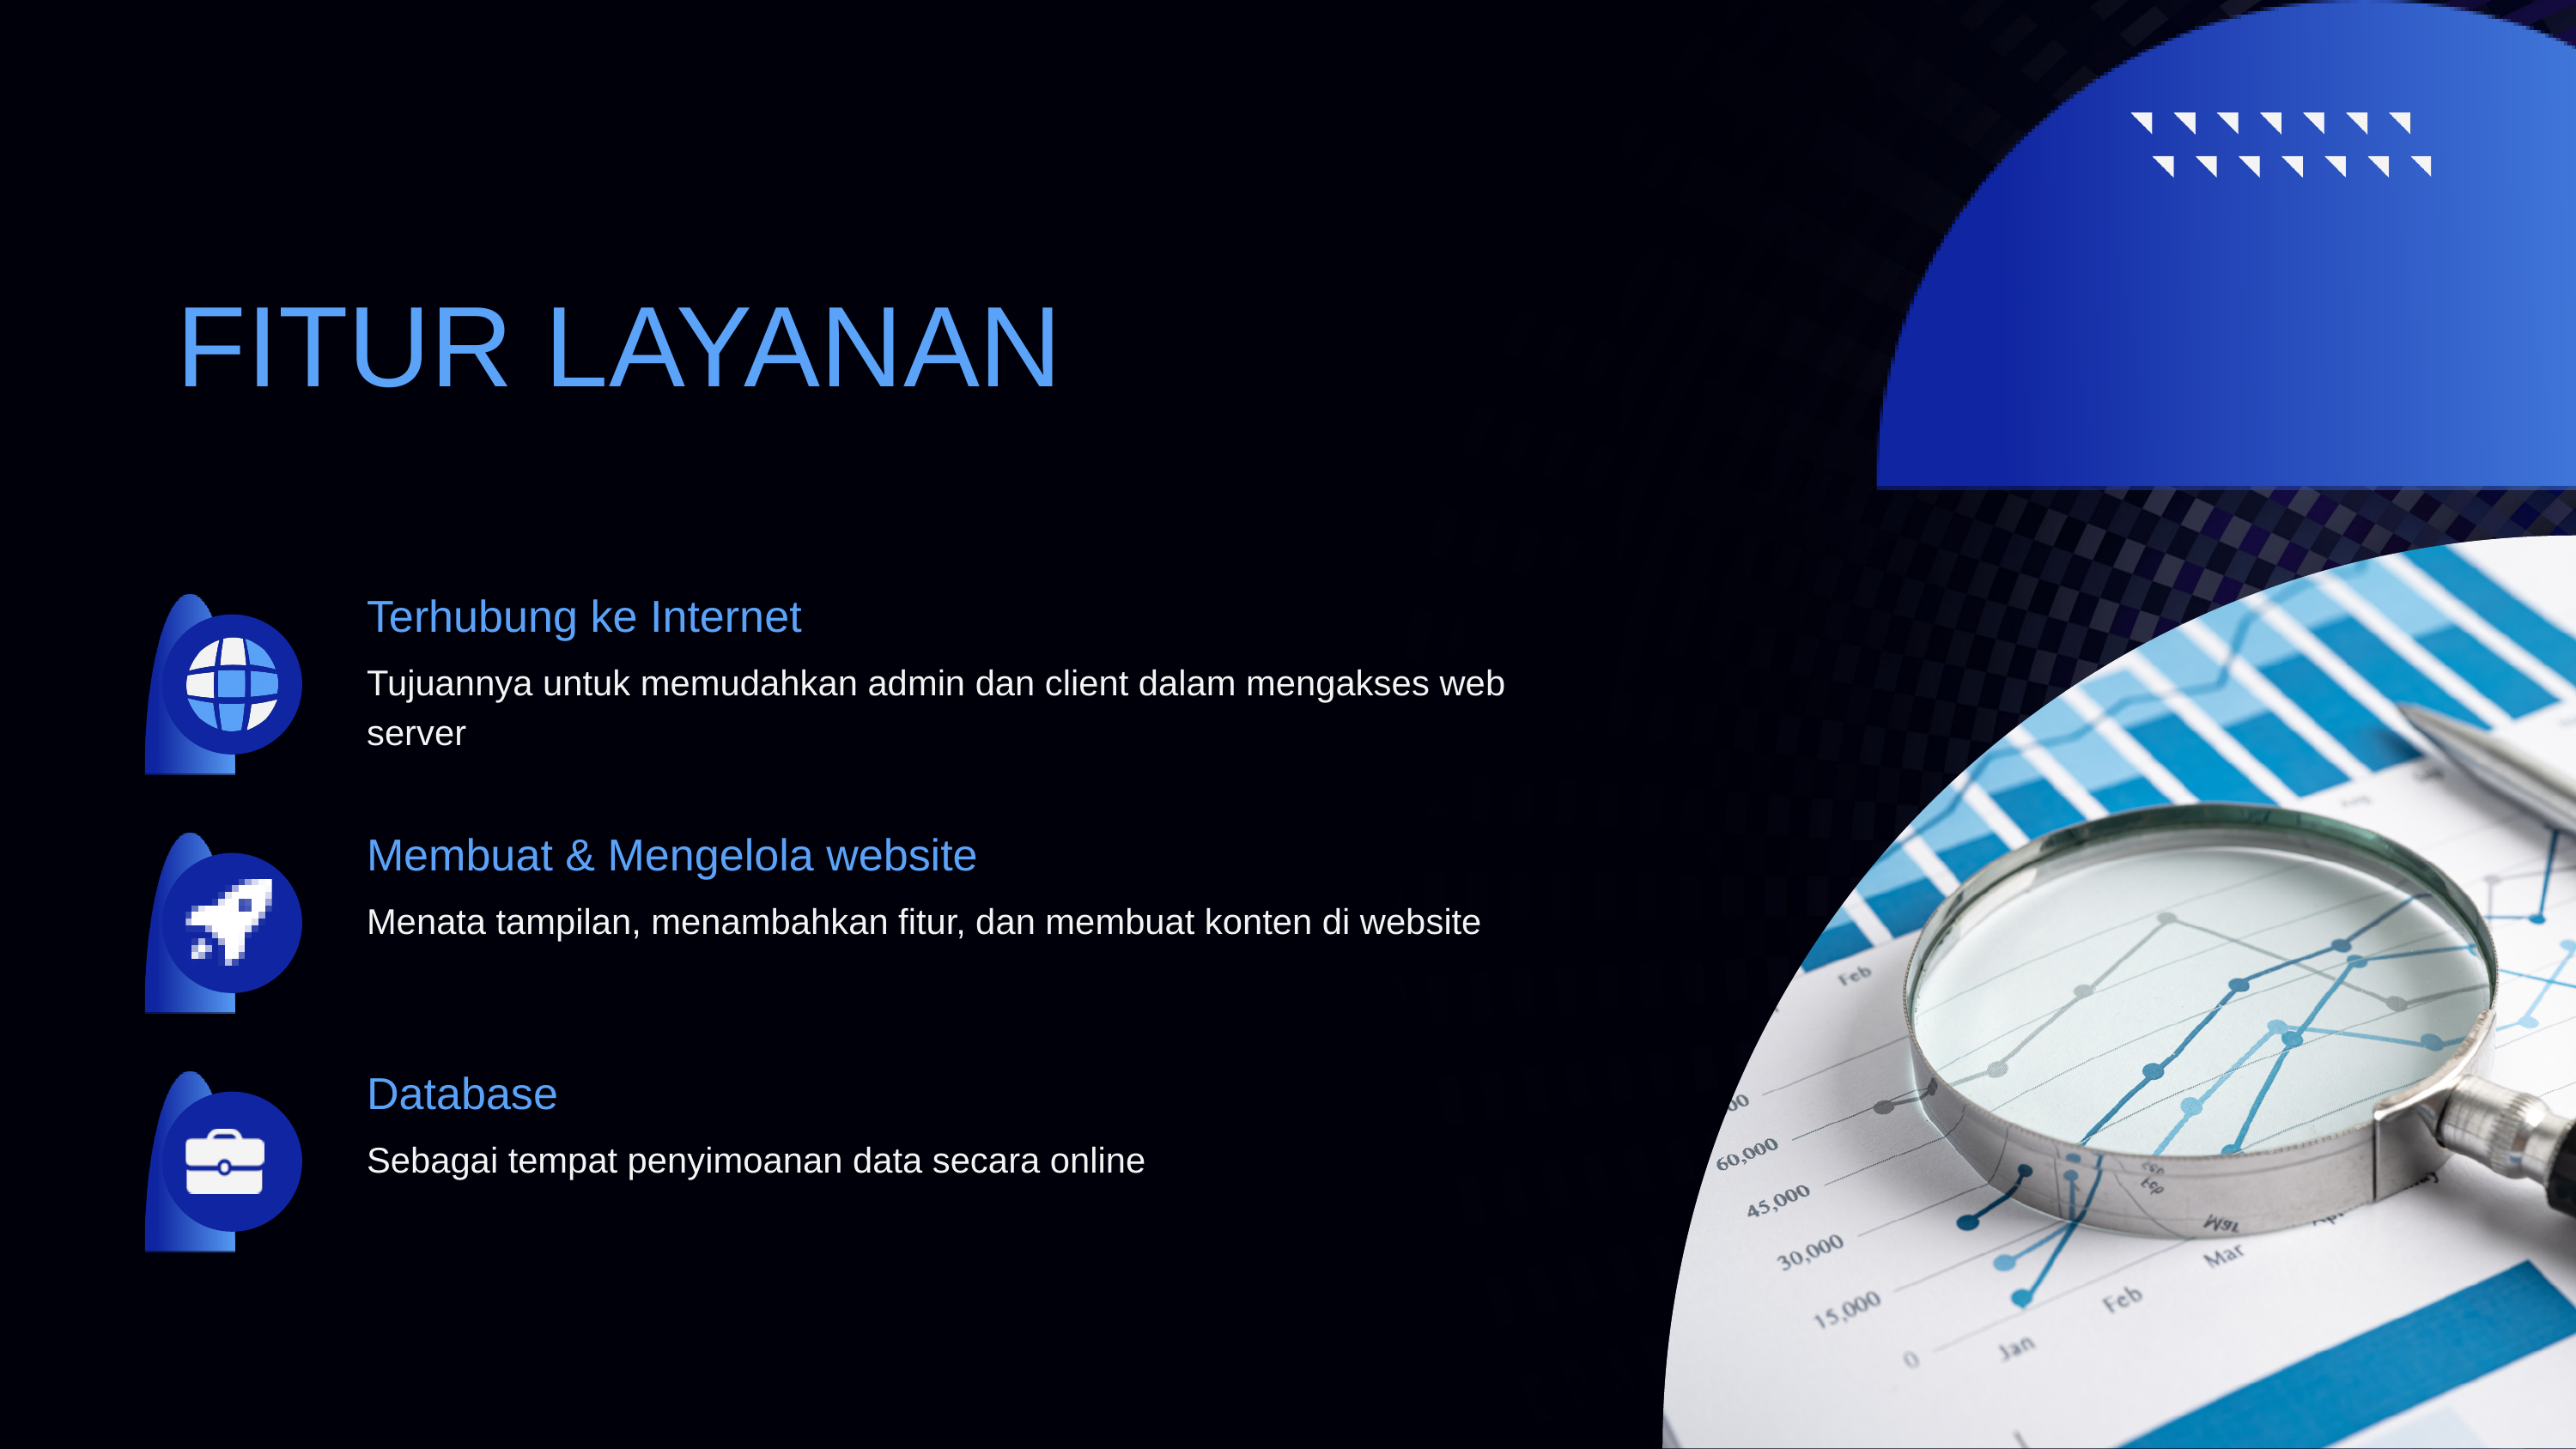

FITUR LAYANAN

Terhubung ke Internet

Tujuannya untuk memudahkan admin dan client dalam mengakses web server
Membuat & Mengelola website

Menata tampilan, menambahkan fitur, dan membuat konten di website
Database

Sebagai tempat penyimoanan data secara online